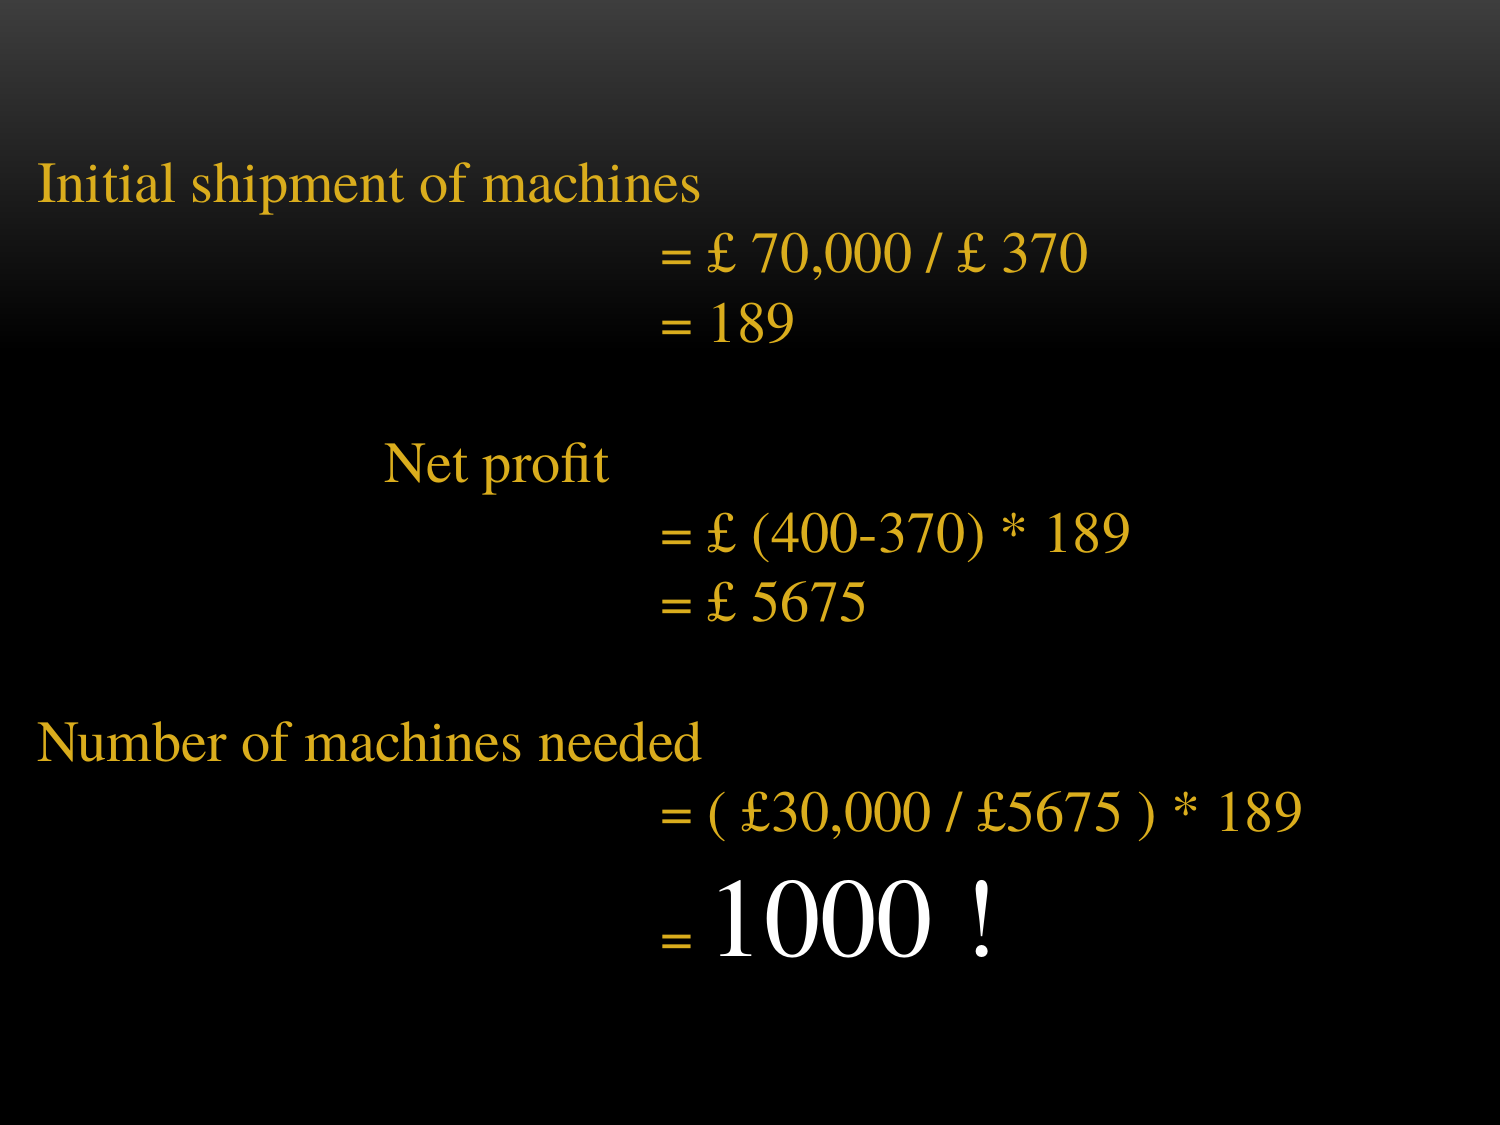

Initial shipment of machines
                                           = £ 70,000 / £ 370
                                           = 189

                        Net profit
                                           = £ (400-370) * 189
                                           = £ 5675

Number of machines needed
                                           = ( £30,000 / £5675 ) * 189
                                           = 1000 !